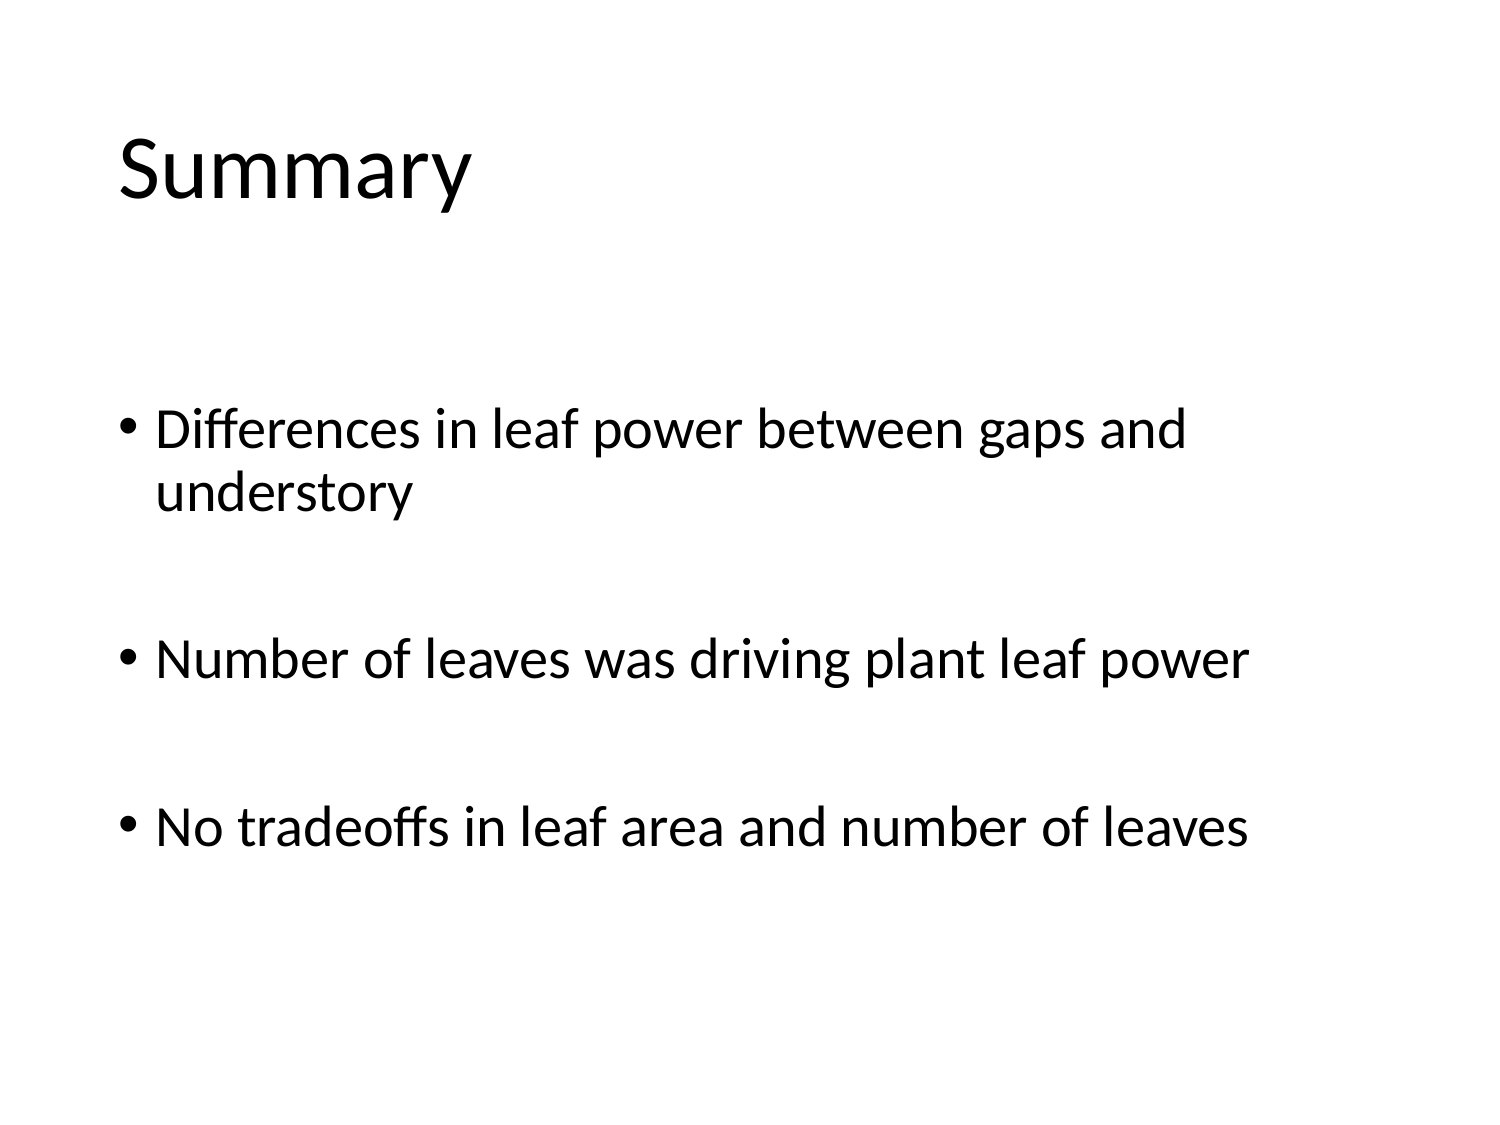

# Summary

Differences in leaf power between gaps and understory

Number of leaves was driving plant leaf power

No tradeoffs in leaf area and number of leaves